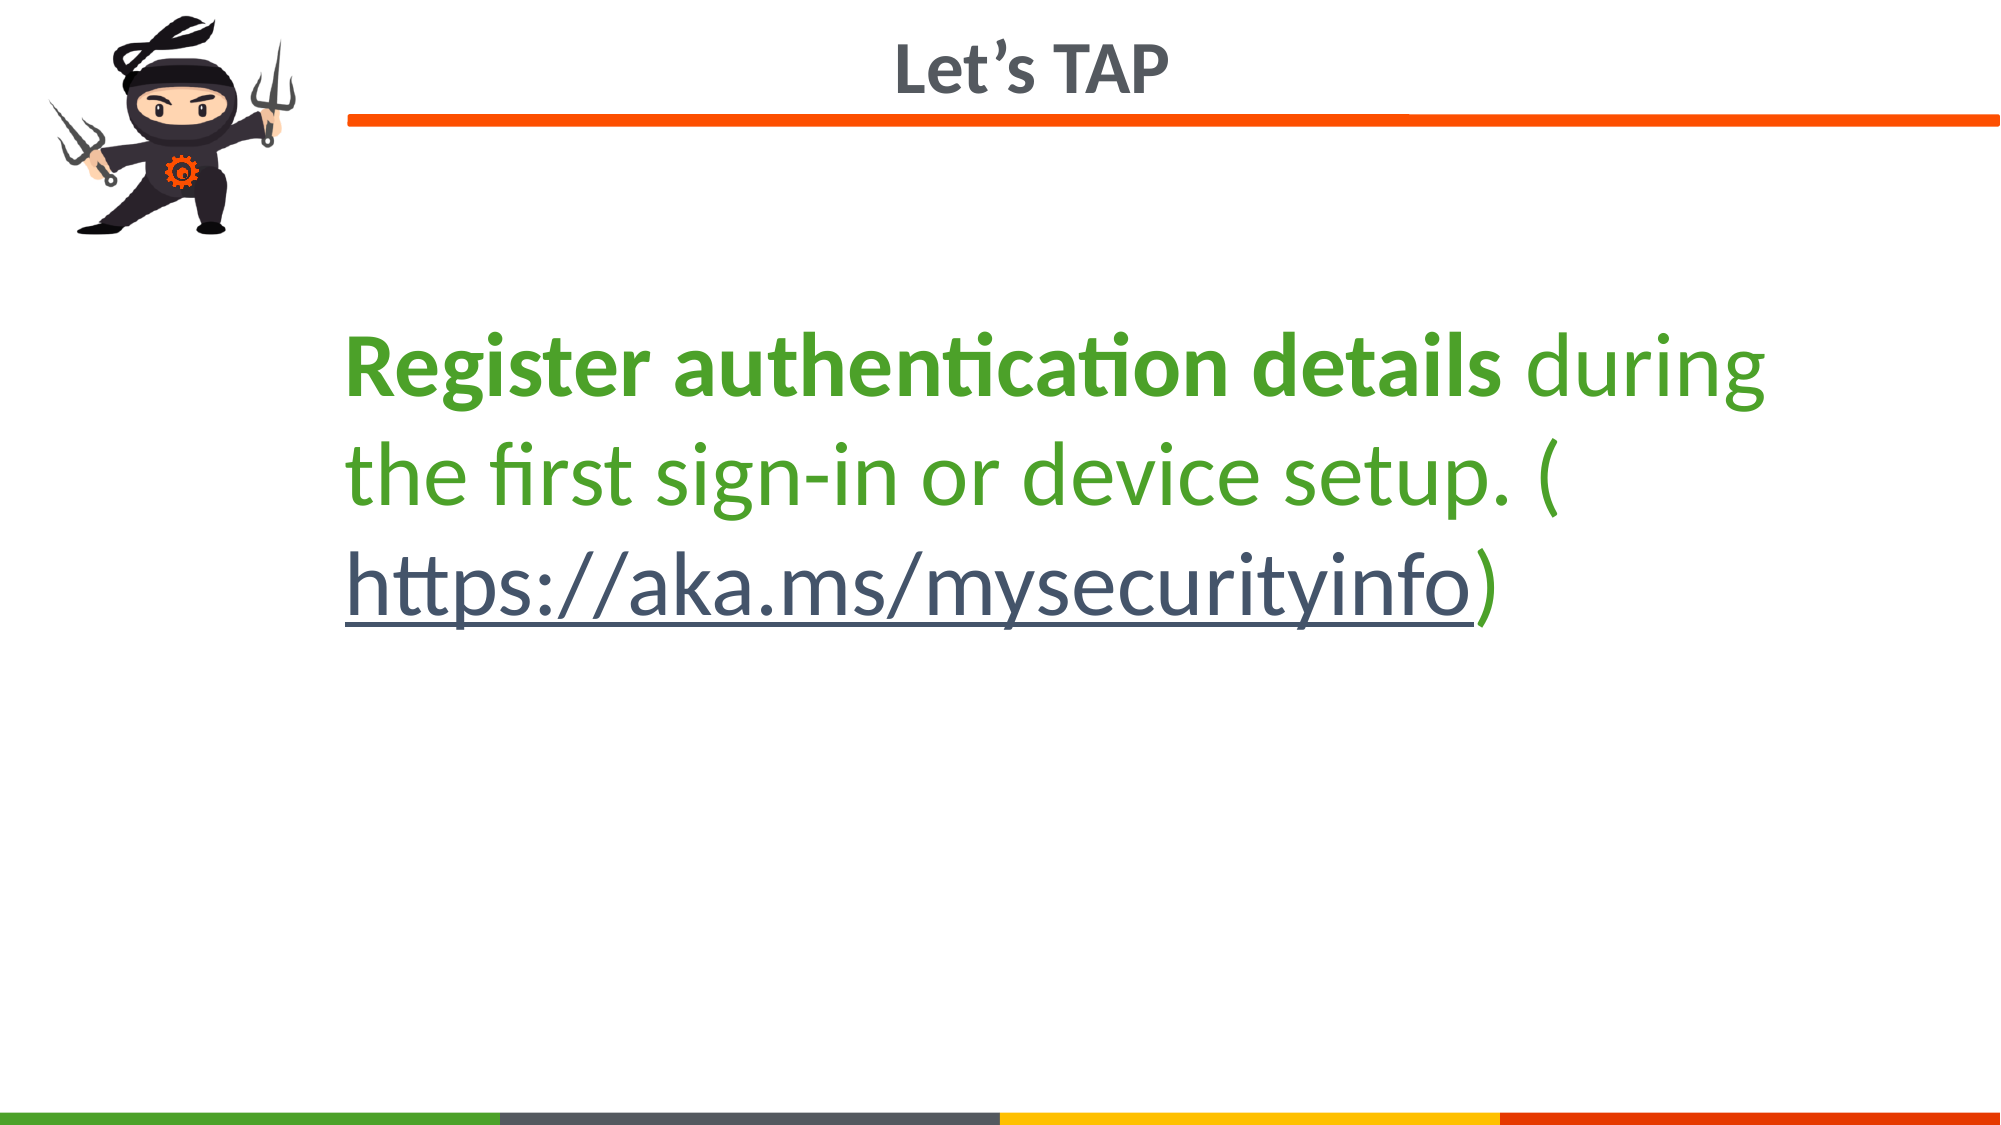

Let’s TAP
Register authentication details during the first sign-in or device setup. (https://aka.ms/mysecurityinfo)